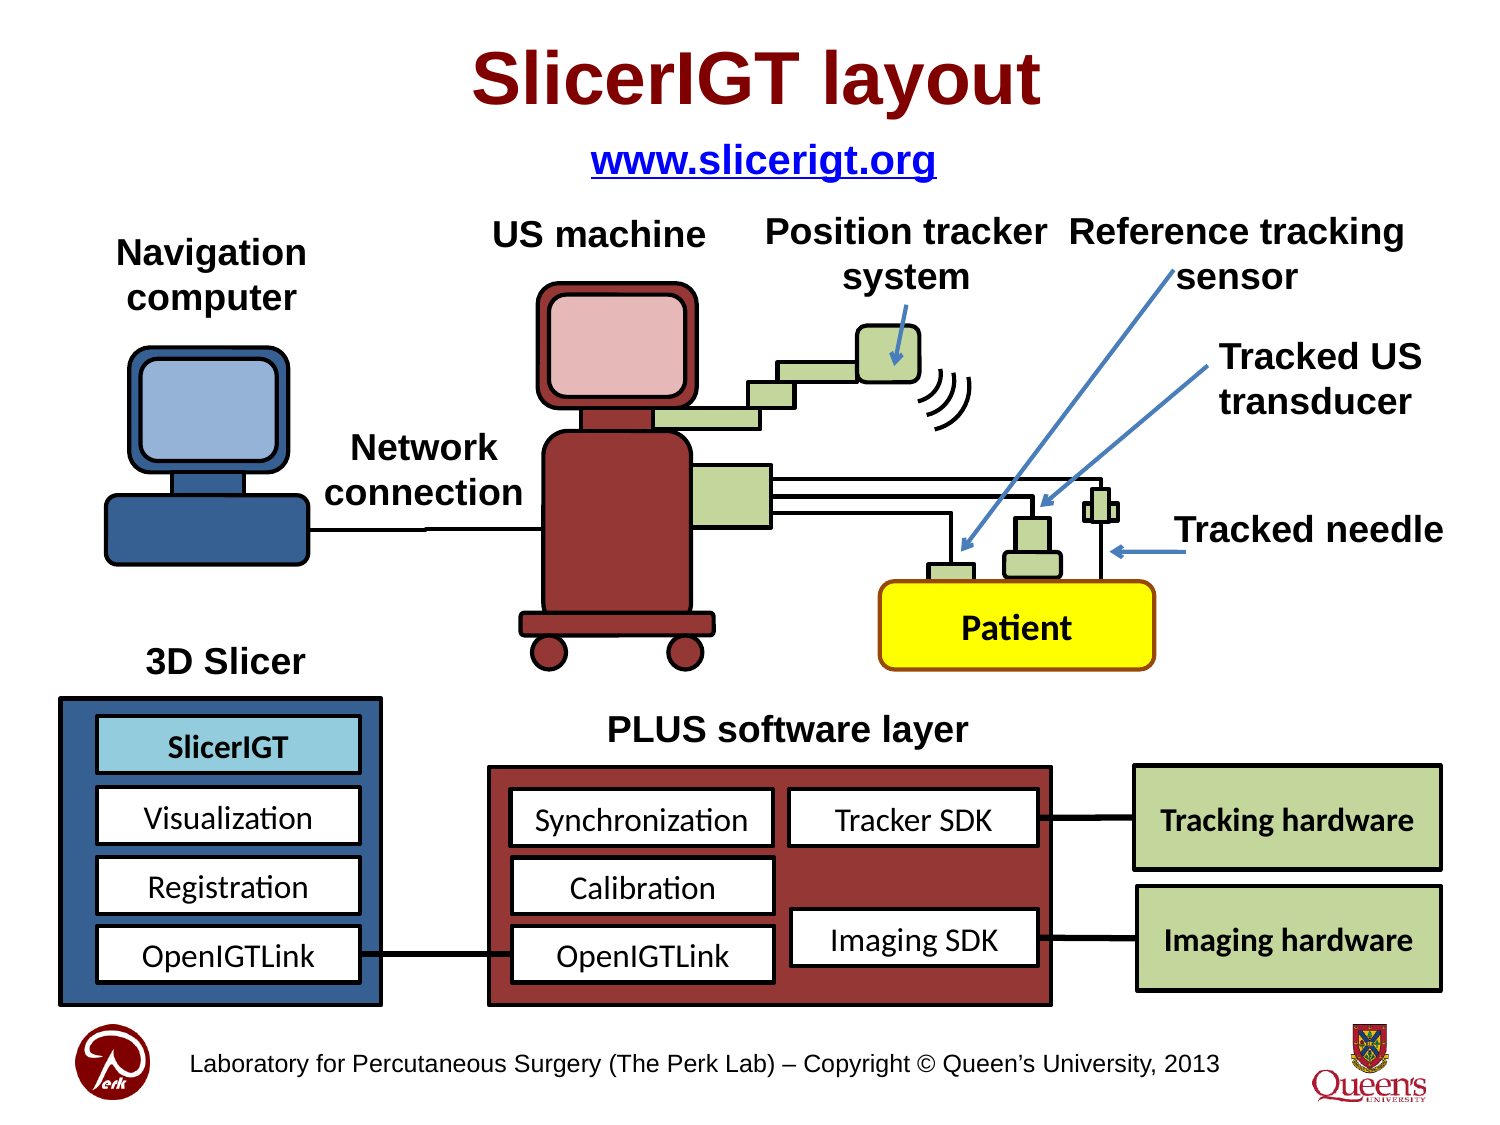

# SlicerIGT layout
www.slicerigt.org
Position tracker
system
Reference tracking
sensor
US machine
Navigation
computer

Tracked US
transducer

Network
connection

Tracked needle

Patient

3D Slicer

PLUS software layer

SlicerIGT
Tracking hardware

Visualization
Tracker SDK
Synchronization
Registration
Calibration
Imaging hardware
Imaging SDK
OpenIGTLink
OpenIGTLink